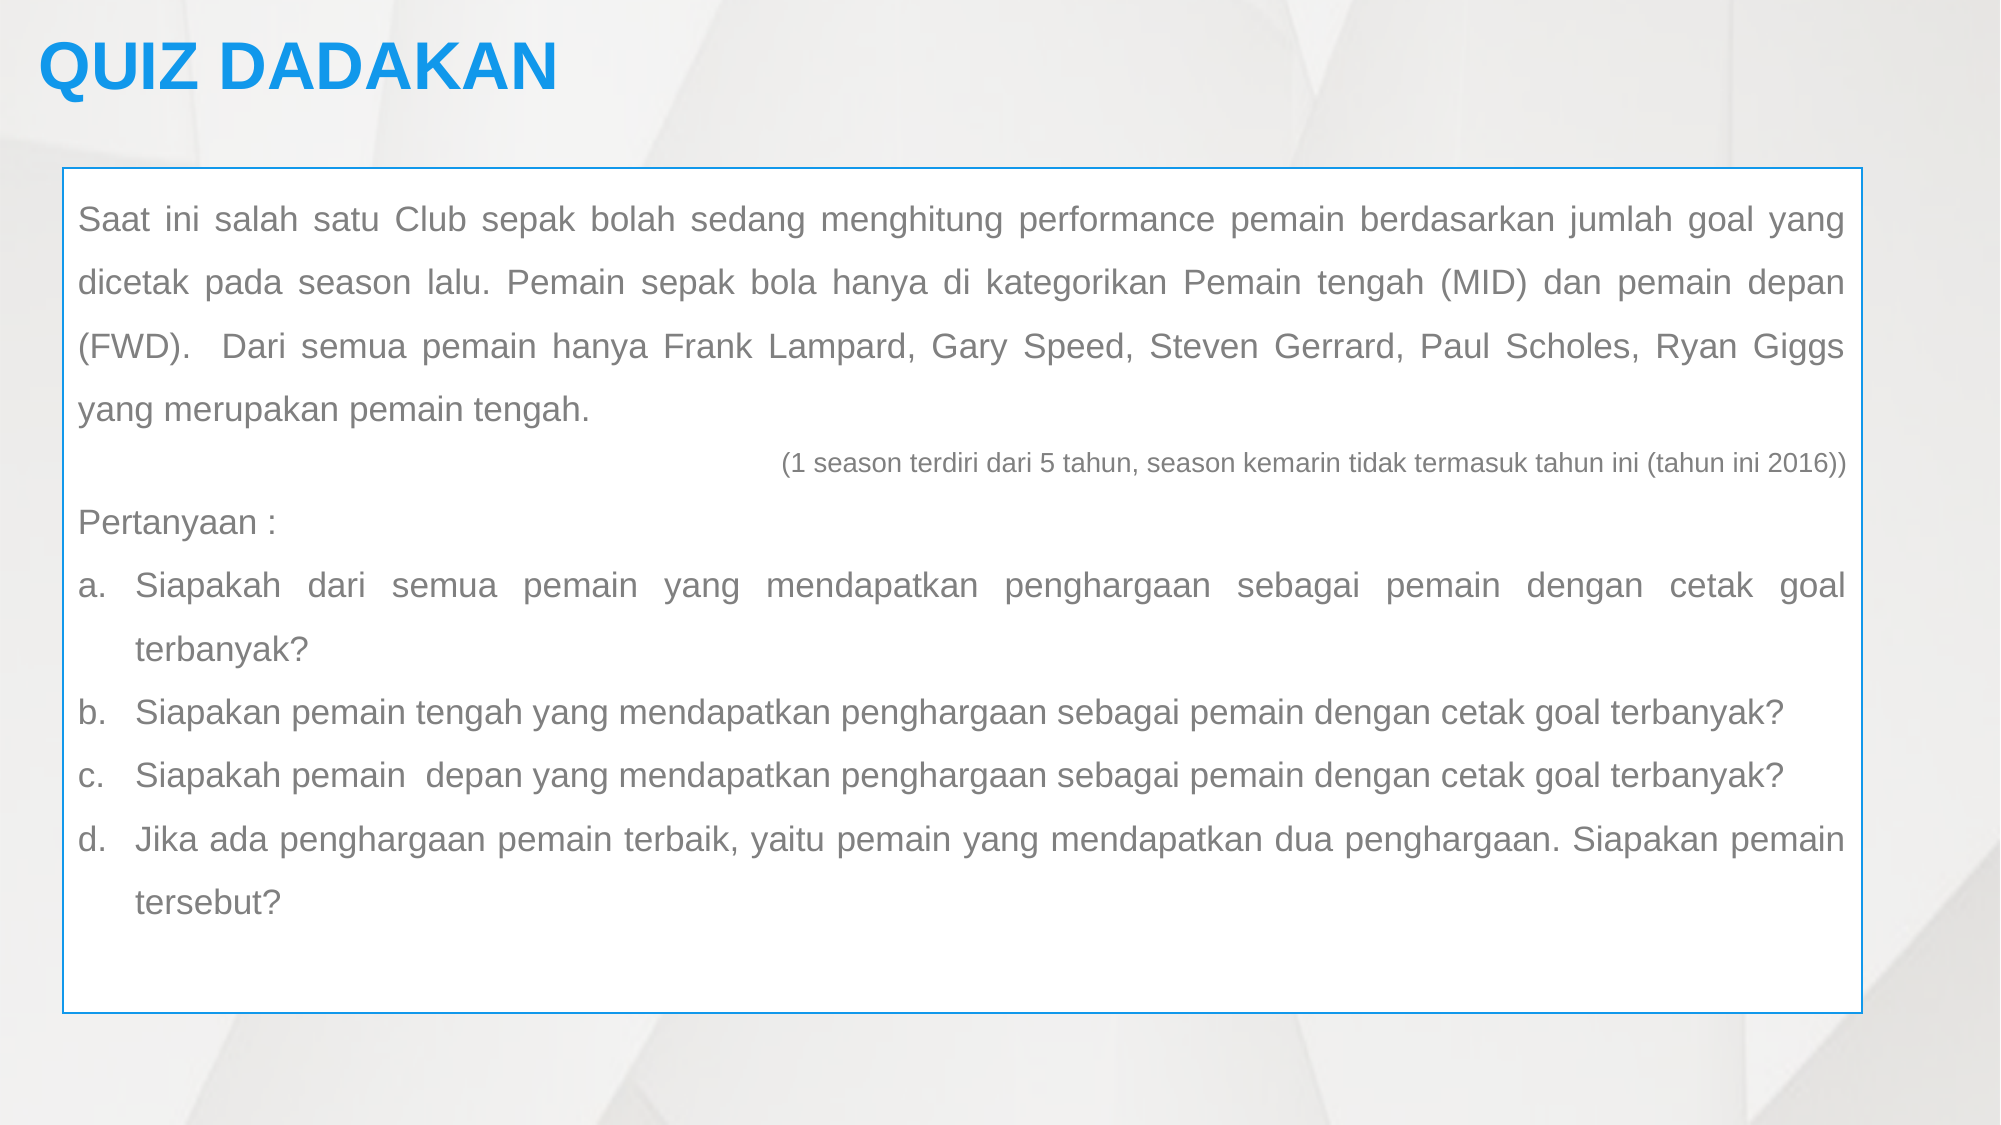

# QUIZ DADAKAN

Saat ini salah satu Club sepak bolah sedang menghitung performance pemain berdasarkan jumlah goal yang dicetak pada season lalu. Pemain sepak bola hanya di kategorikan Pemain tengah (MID) dan pemain depan (FWD).  Dari semua pemain hanya Frank Lampard, Gary Speed, Steven Gerrard, Paul Scholes, Ryan Giggs yang merupakan pemain tengah.
(1 season terdiri dari 5 tahun, season kemarin tidak termasuk tahun ini (tahun ini 2016))
Pertanyaan :
Siapakah dari semua pemain yang mendapatkan penghargaan sebagai pemain dengan cetak goal terbanyak?
Siapakan pemain tengah yang mendapatkan penghargaan sebagai pemain dengan cetak goal terbanyak?
Siapakah pemain  depan yang mendapatkan penghargaan sebagai pemain dengan cetak goal terbanyak?
Jika ada penghargaan pemain terbaik, yaitu pemain yang mendapatkan dua penghargaan. Siapakan pemain tersebut?